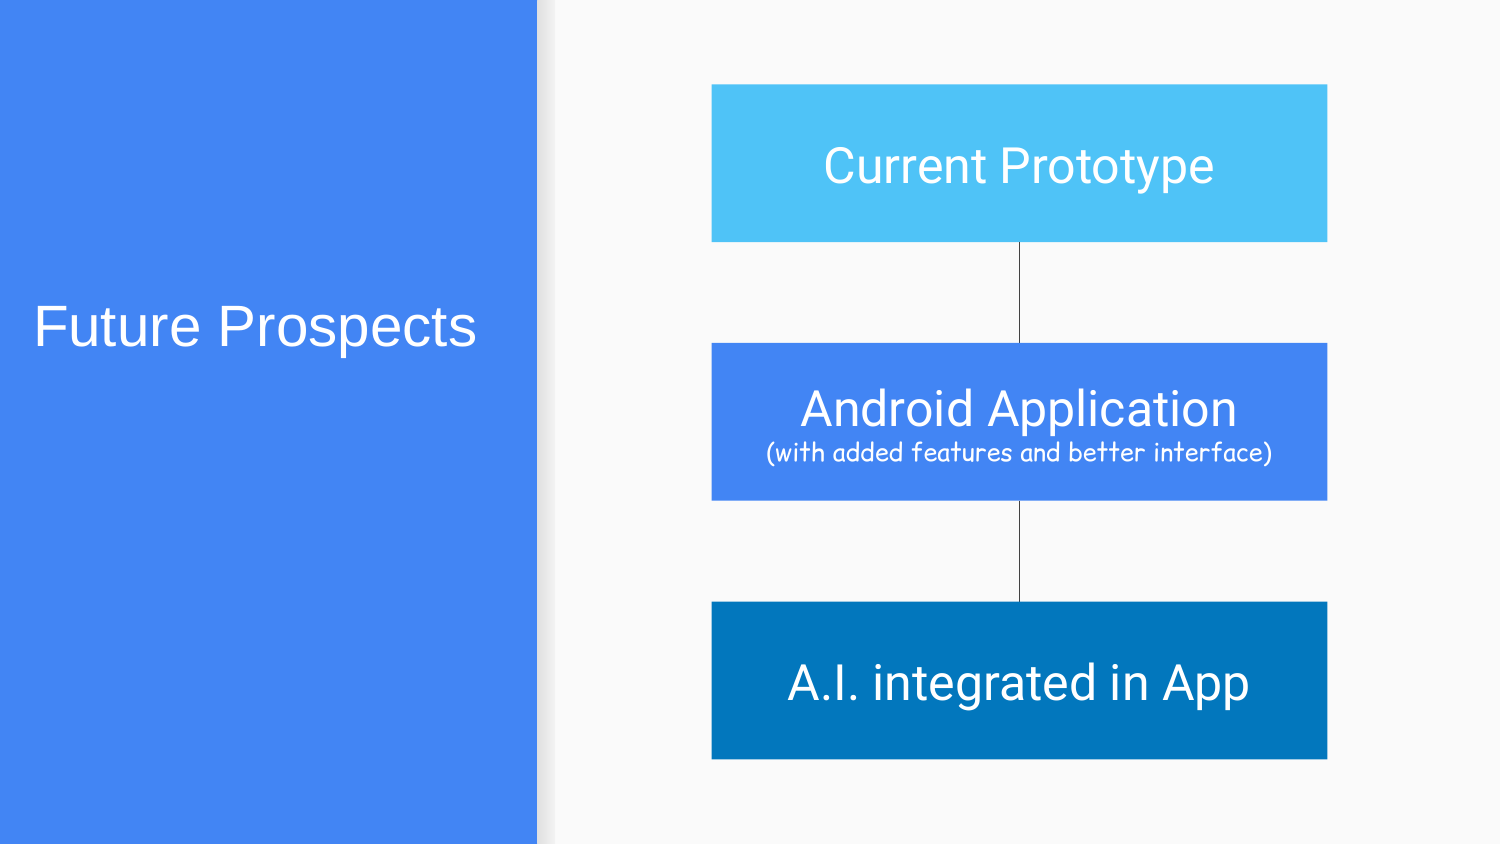

Current Prototype
# Future Prospects
Android Application
(with added features and better interface)
A.I. integrated in App